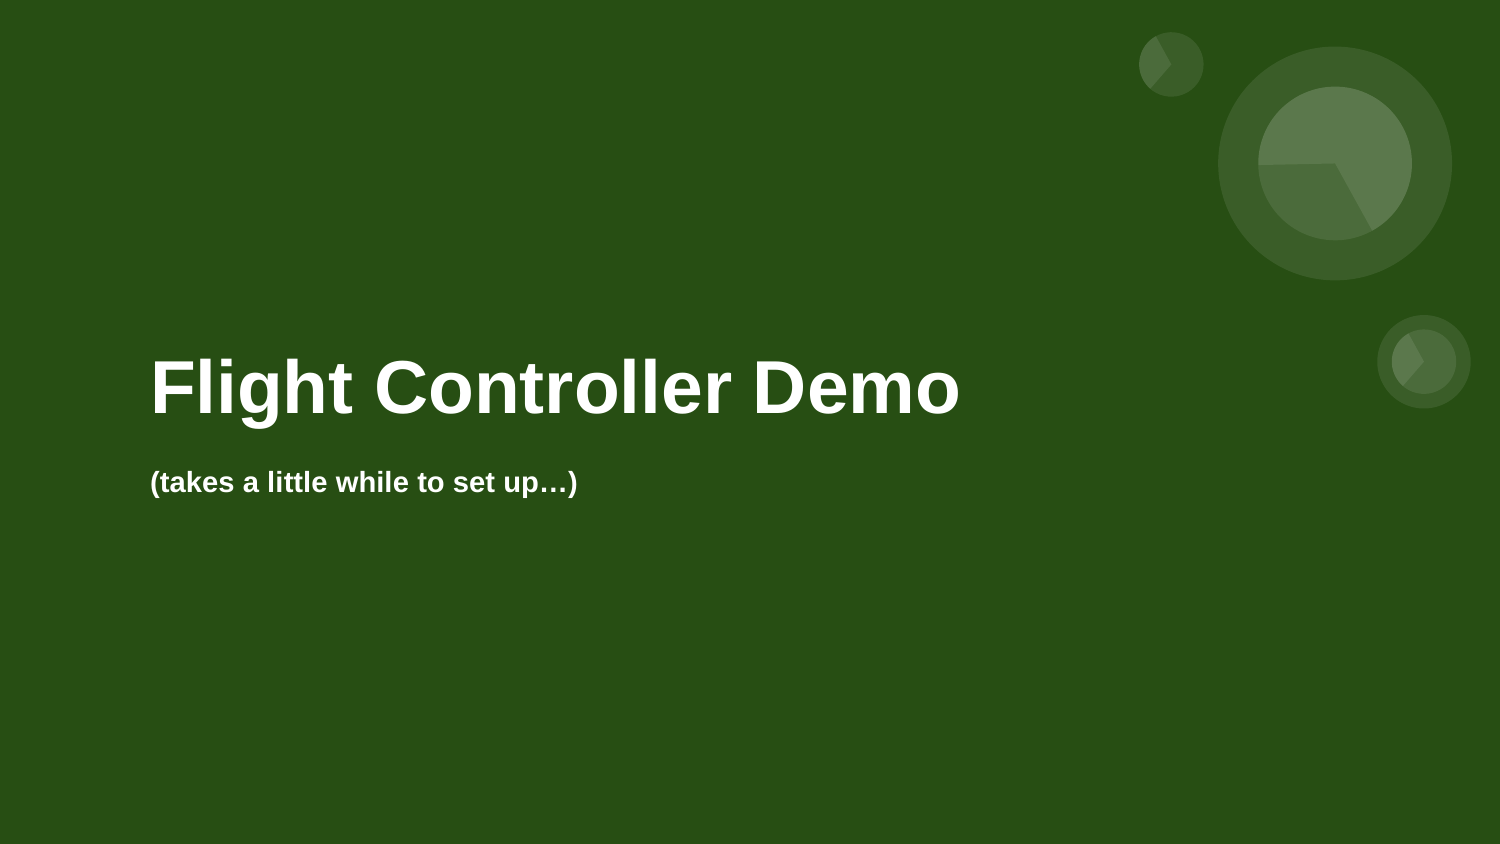

# Flight Controller Demo

(takes a little while to set up…)